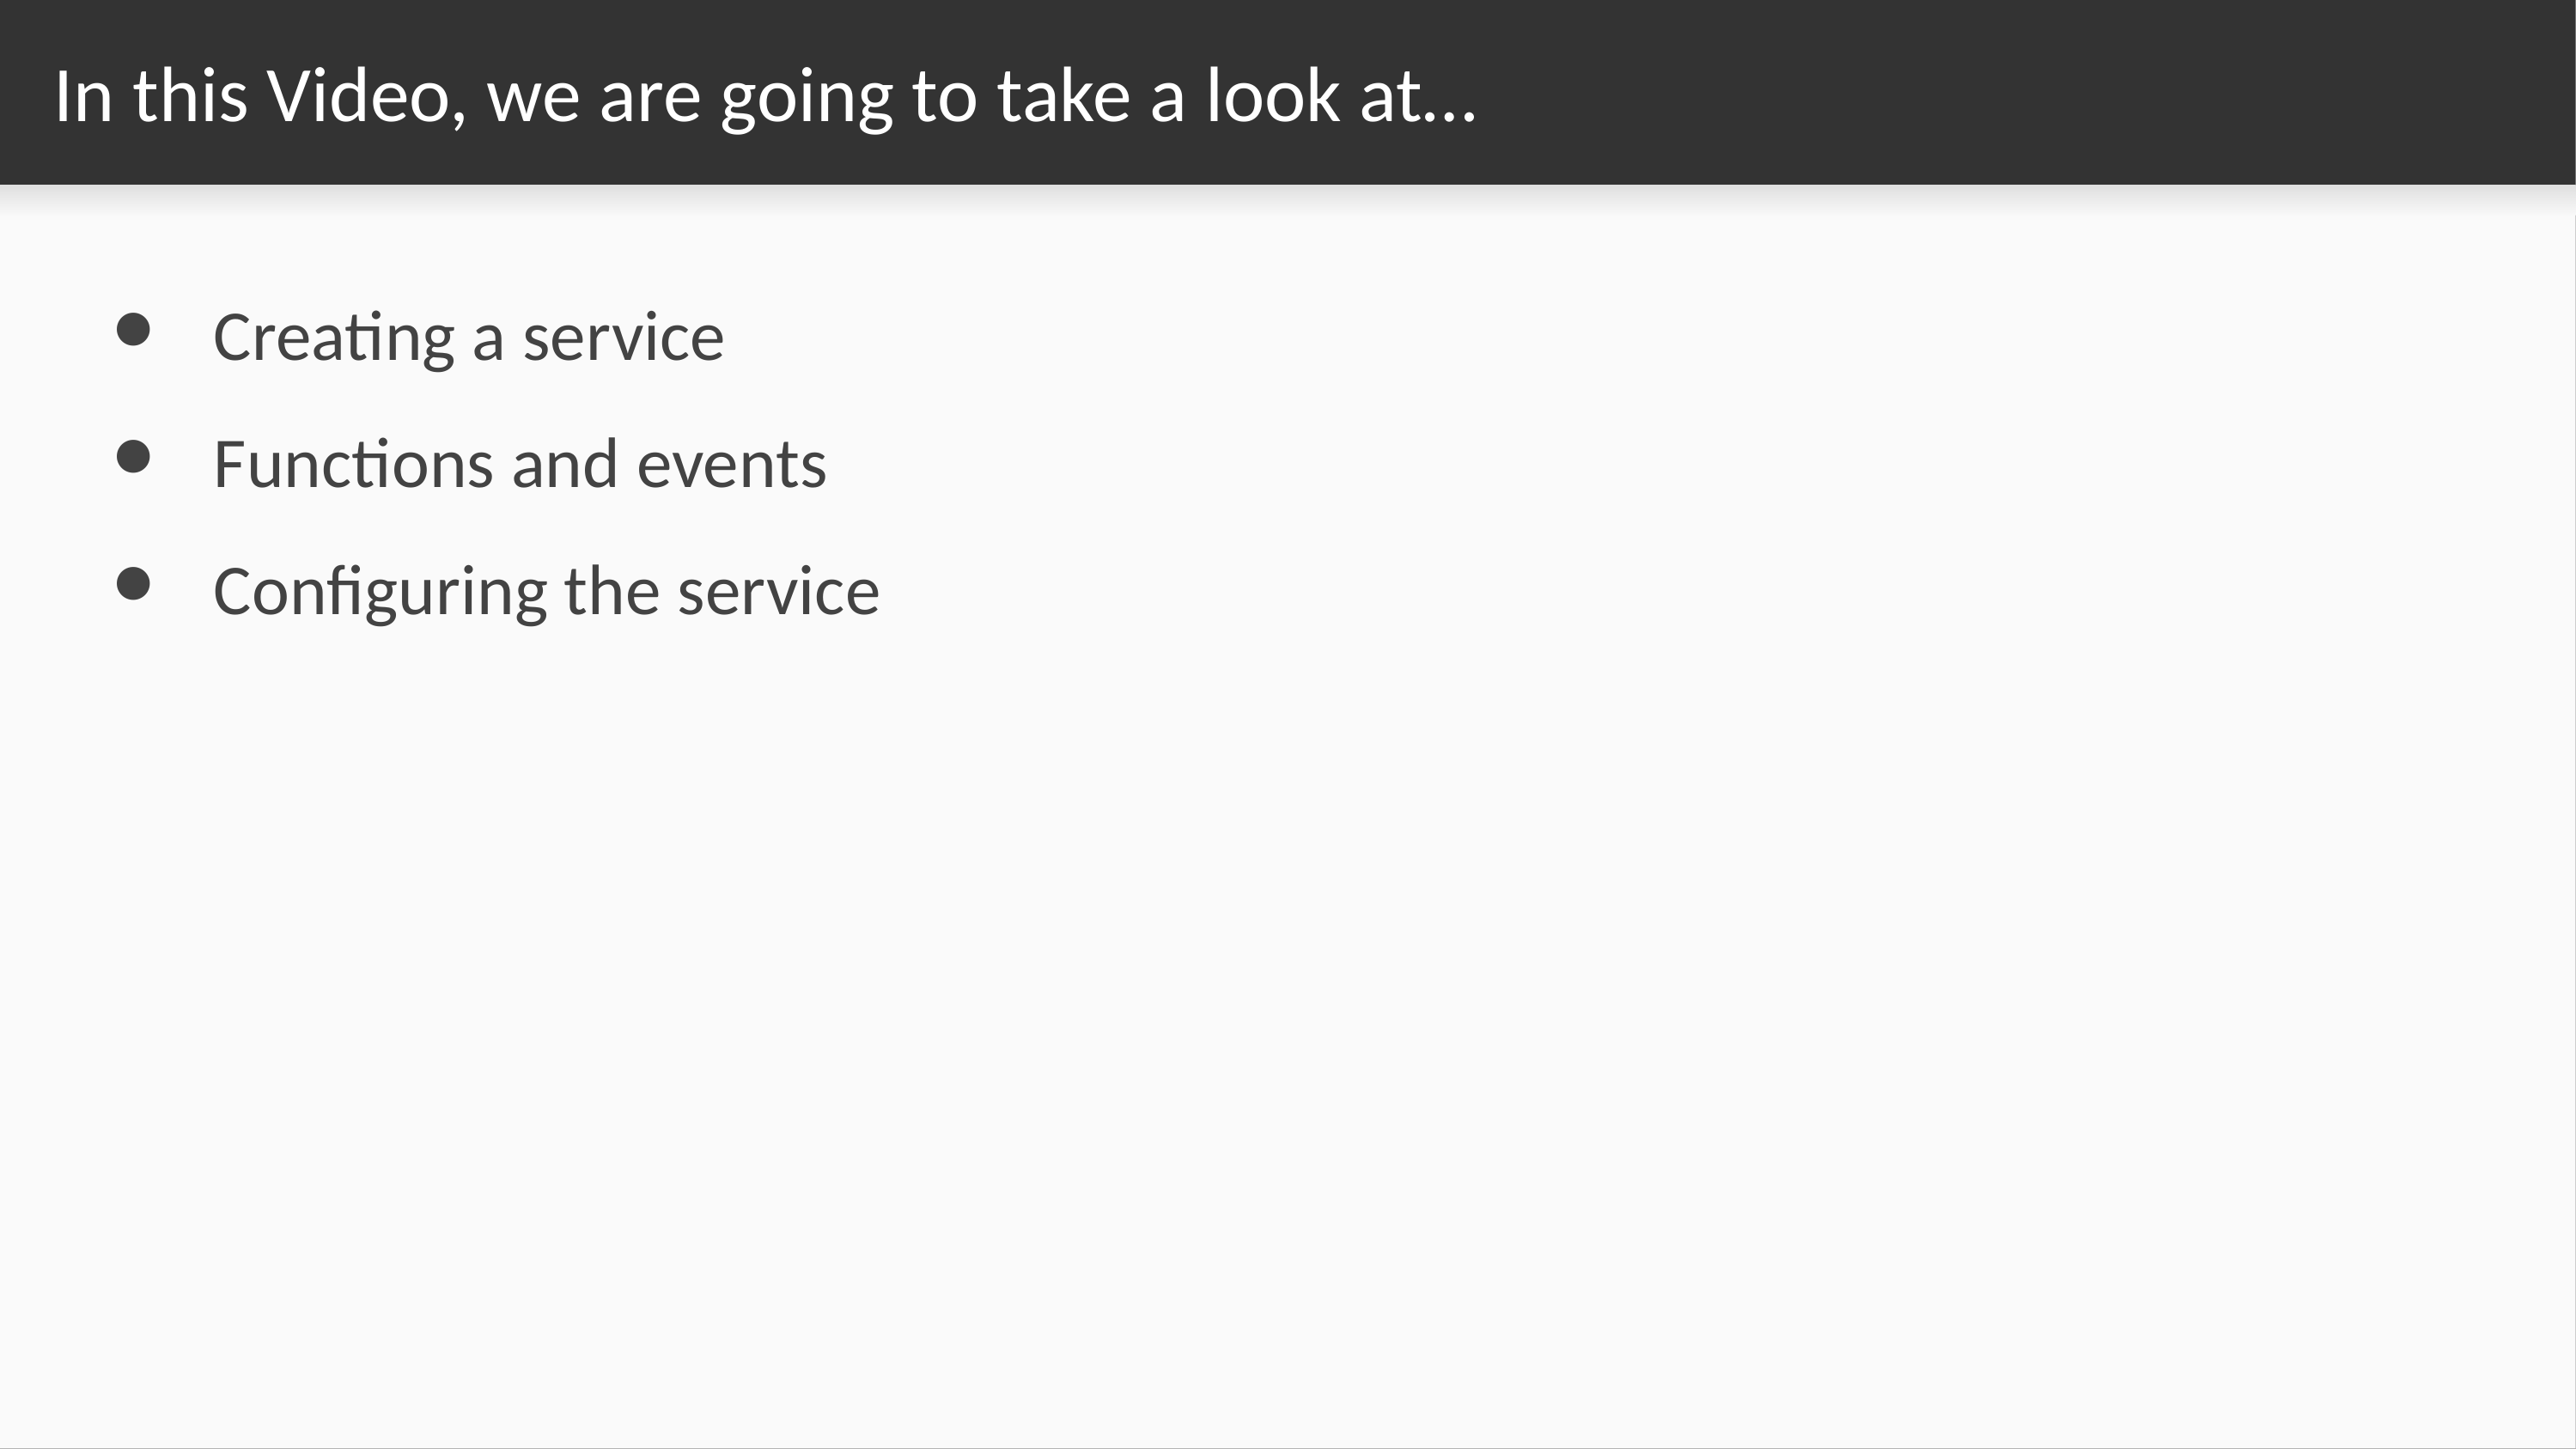

# In this Video, we are going to take a look at…
Creating a service
Functions and events
Configuring the service